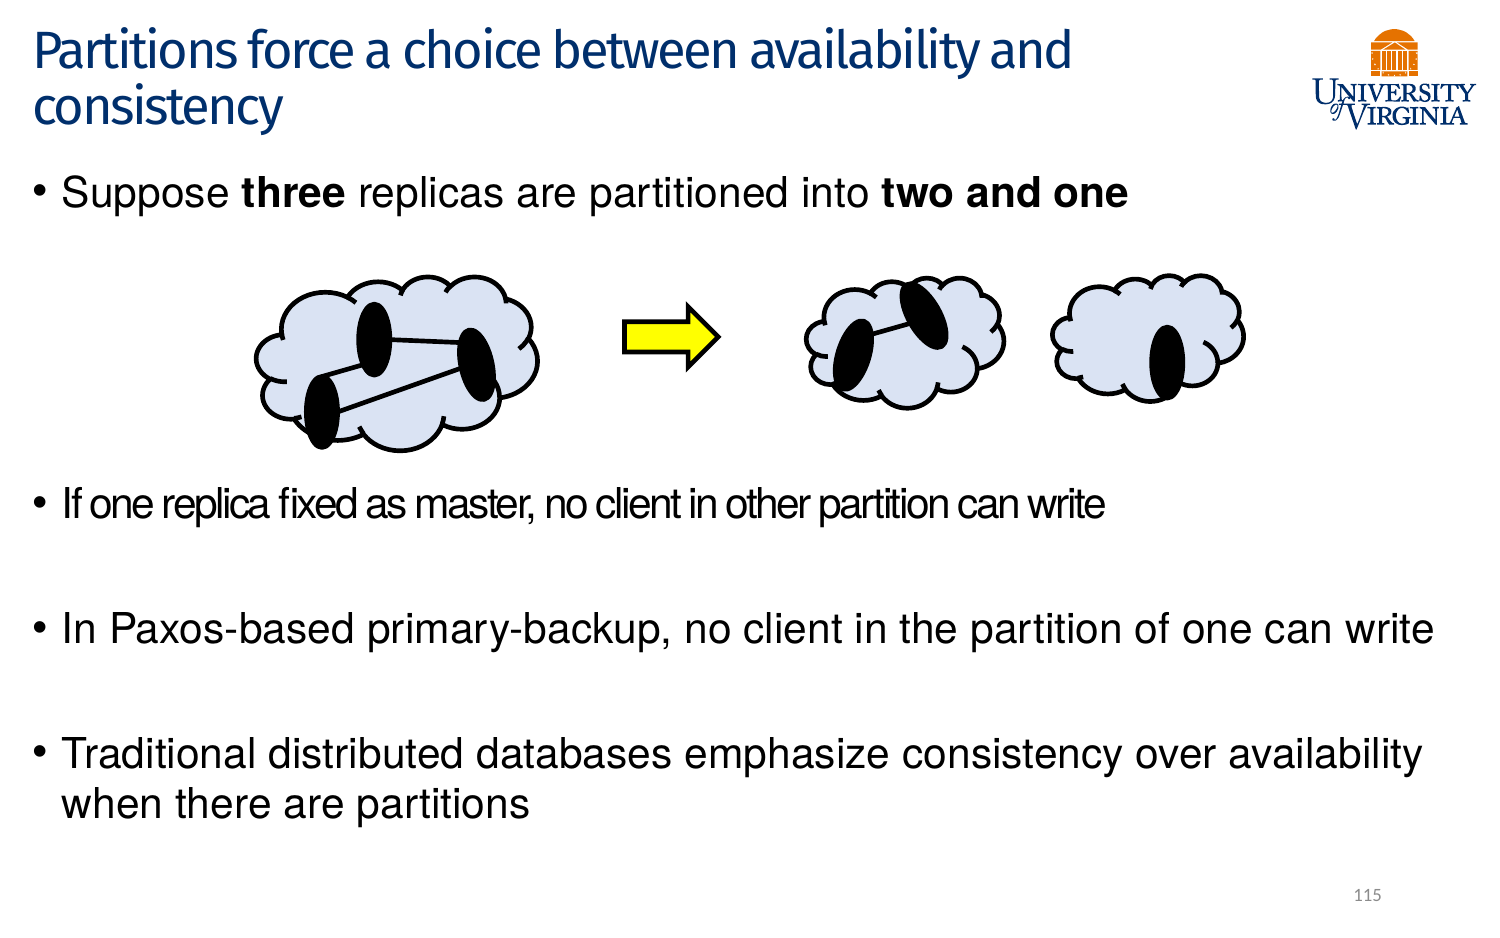

# Partitions force a choice between availability and consistency
Suppose three replicas are partitioned into two and one

If one replica fixed as master, no client in other partition can write

In Paxos-based primary-backup, no client in the partition of one can write

Traditional distributed databases emphasize consistency over availability when there are partitions

115